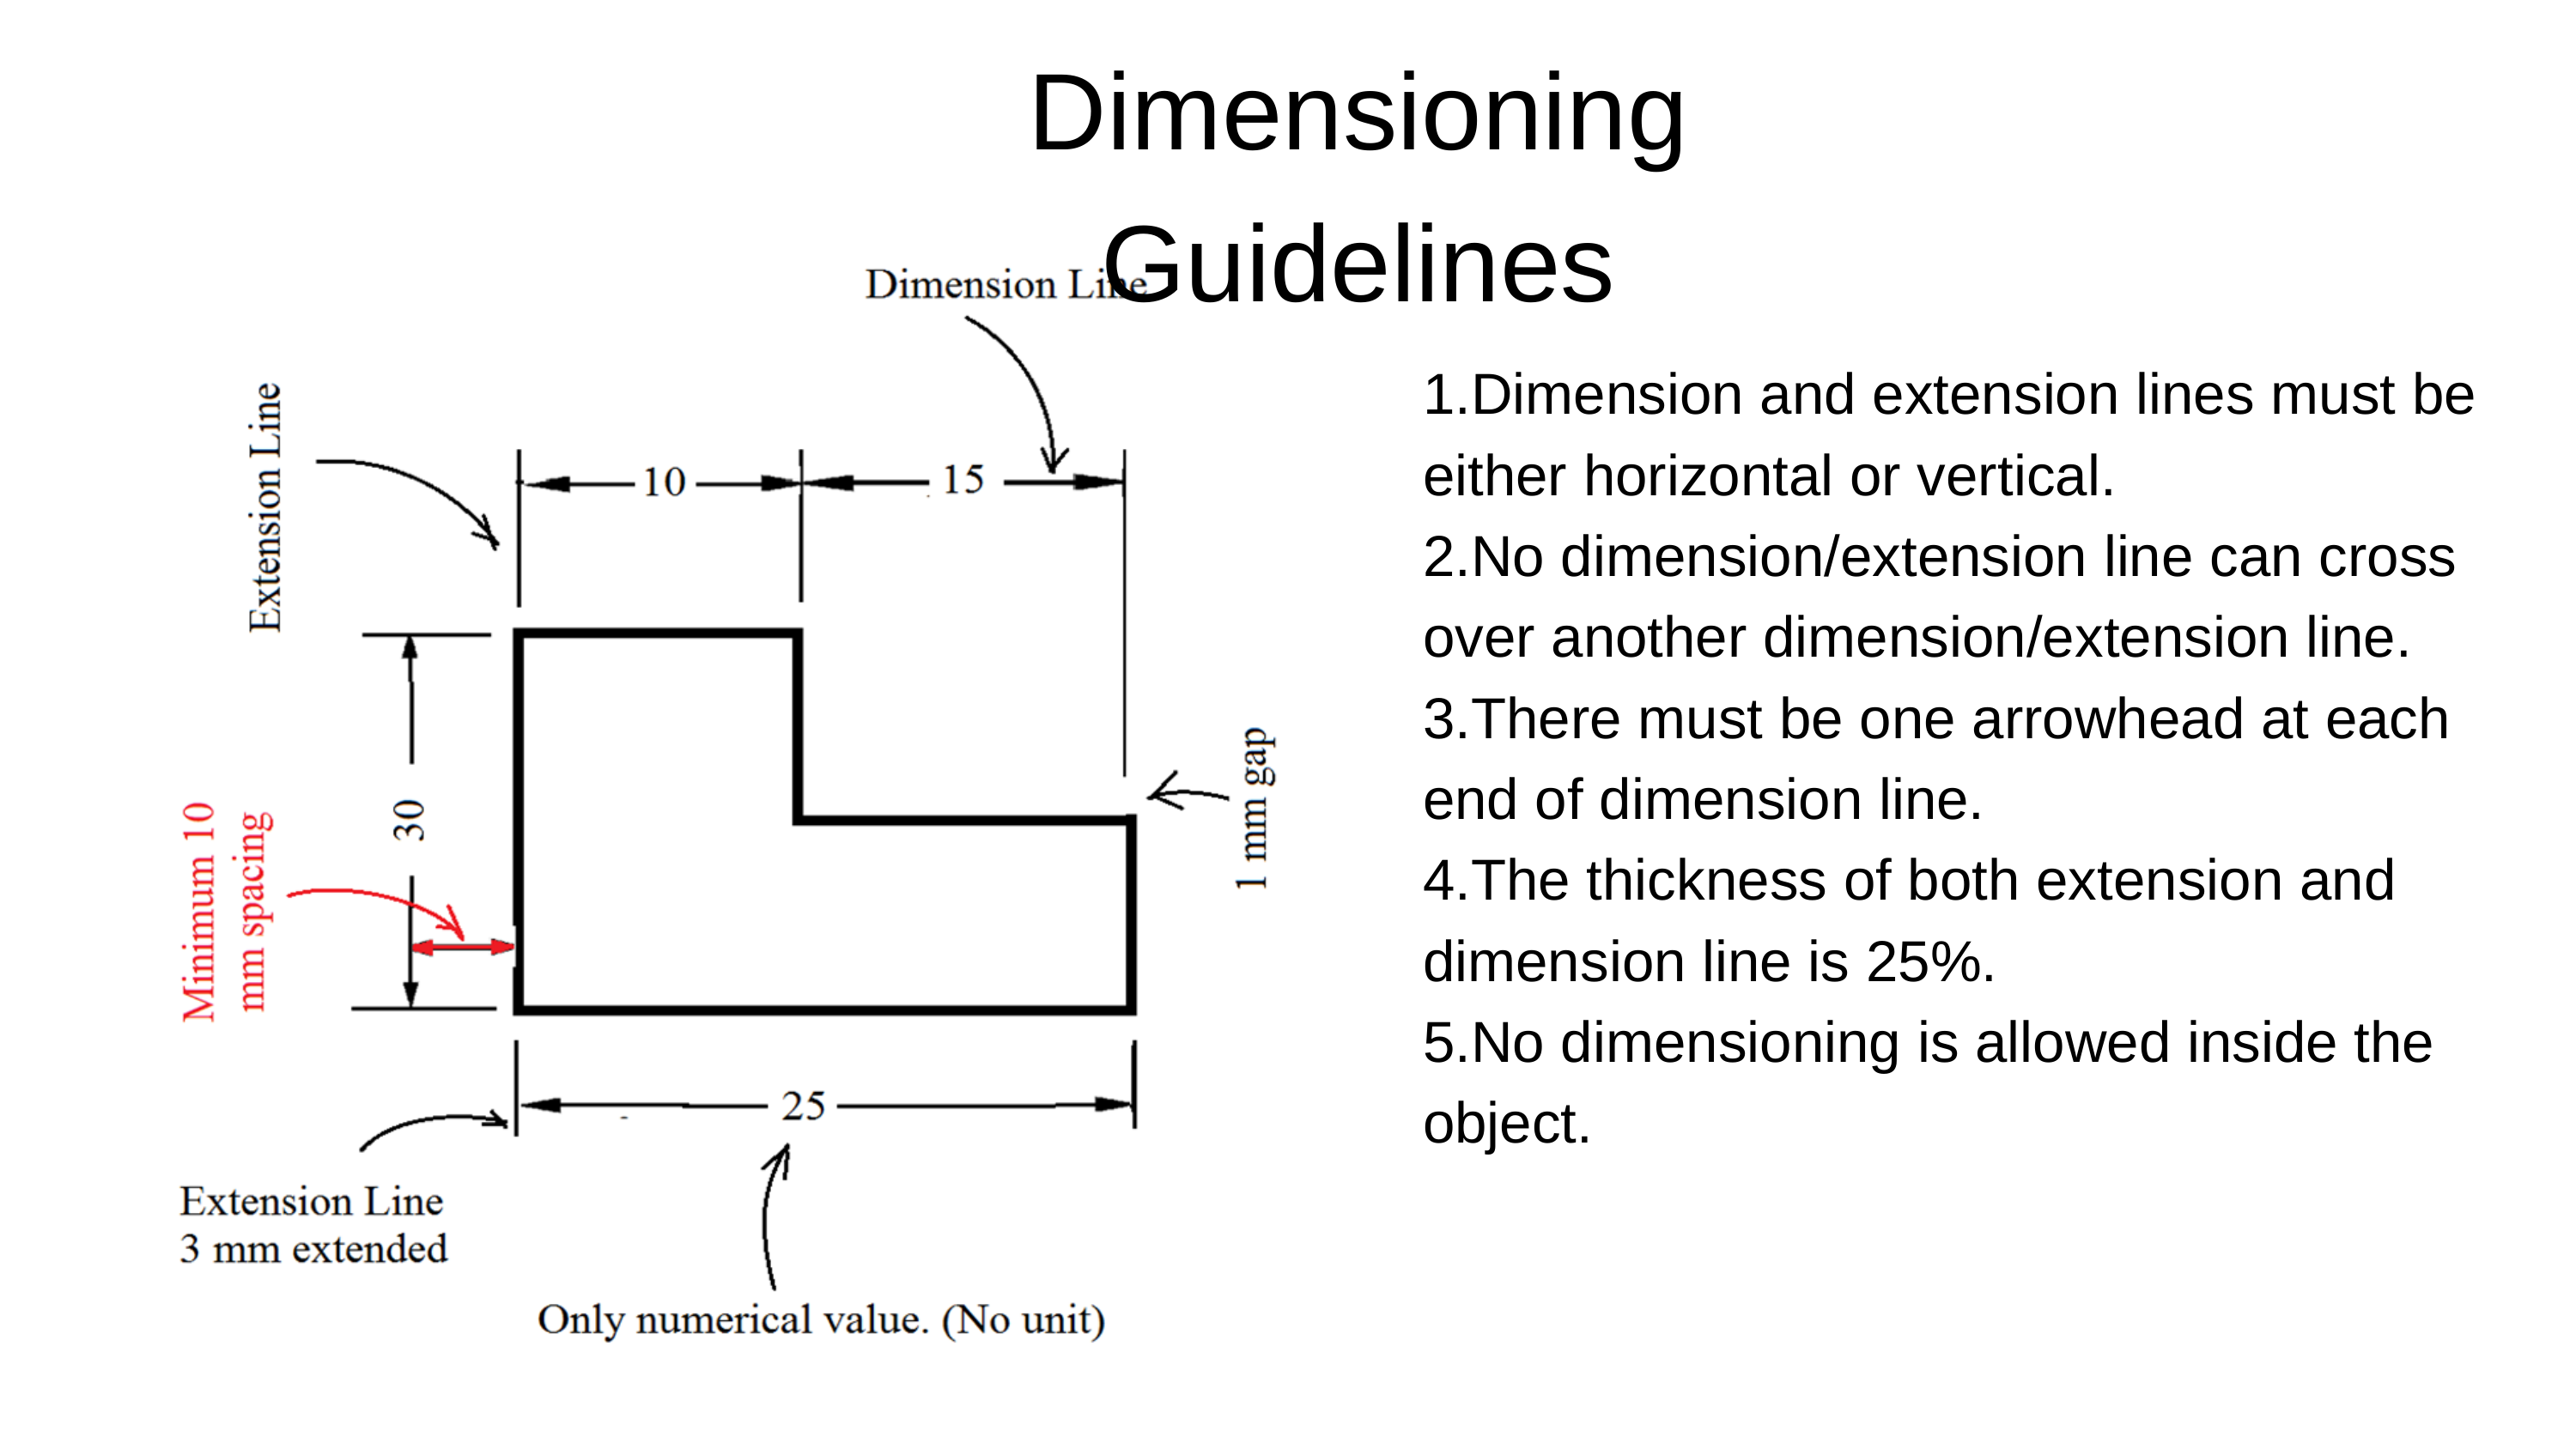

Dimensioning Guidelines

1.Dimension and extension lines must be either horizontal or vertical.
2.No dimension/extension line can cross over another dimension/extension line.
3.There must be one arrowhead at each end of dimension line.
4.The thickness of both extension and dimension line is 25%.
5.No dimensioning is allowed inside the object.